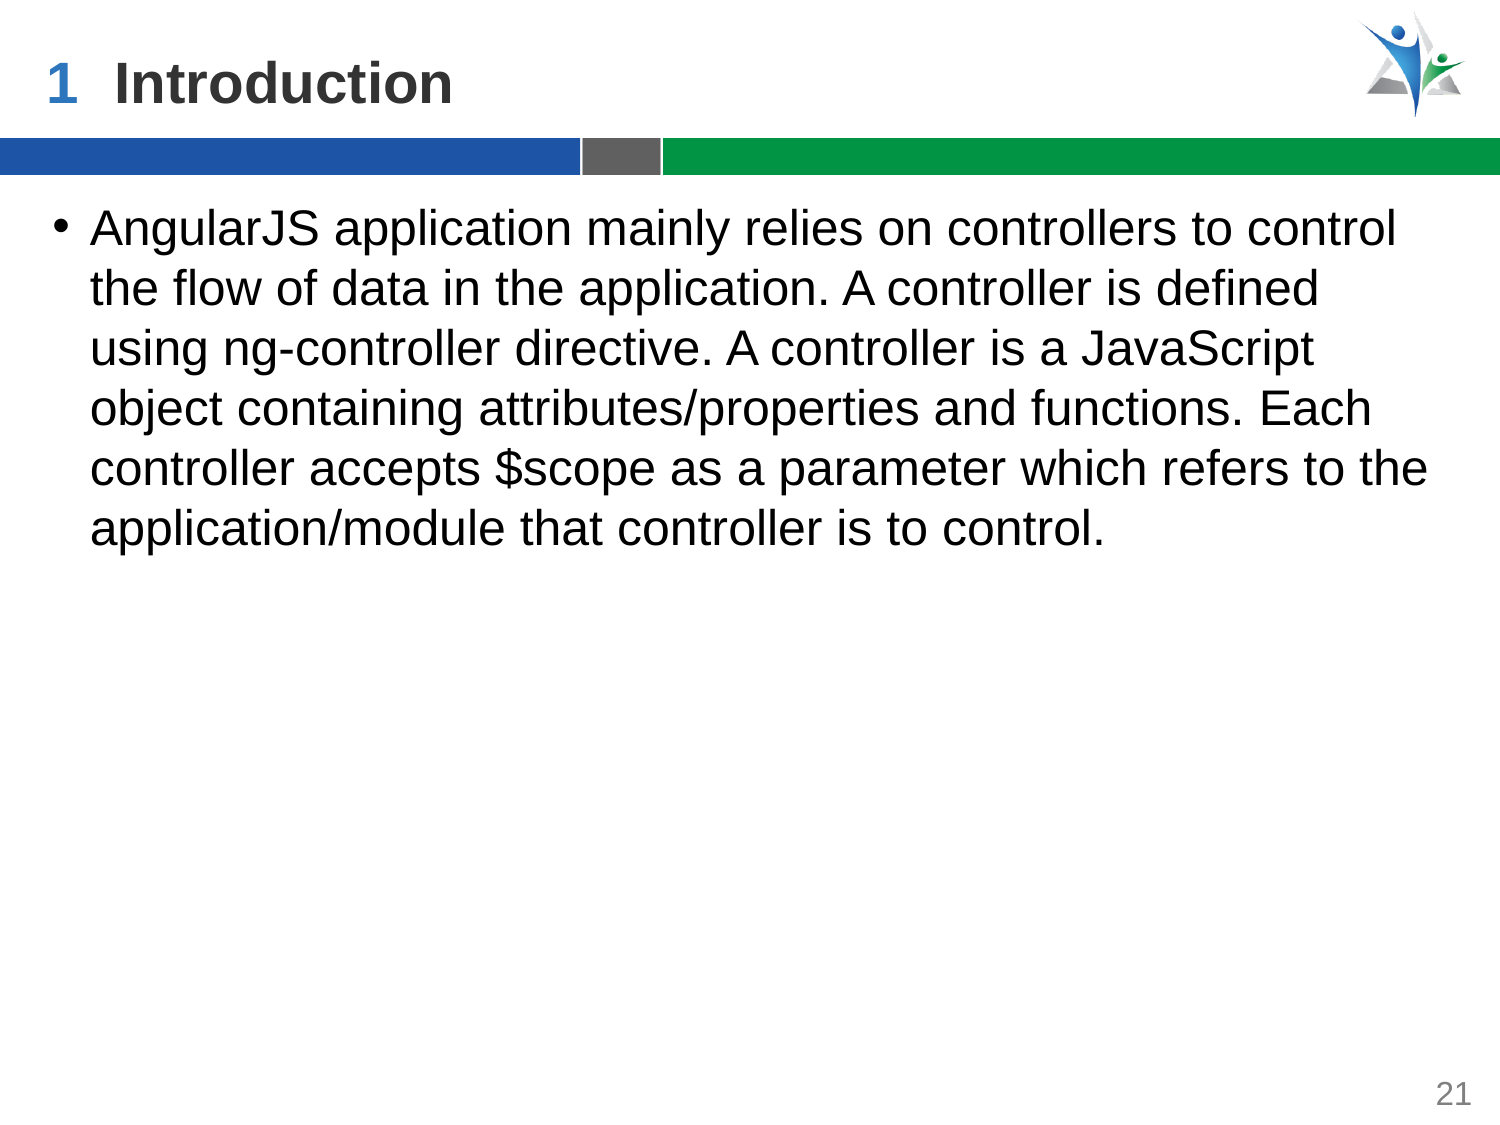

1
Introduction
AngularJS application mainly relies on controllers to control the flow of data in the application. A controller is defined using ng-controller directive. A controller is a JavaScript object containing attributes/properties and functions. Each controller accepts $scope as a parameter which refers to the application/module that controller is to control.